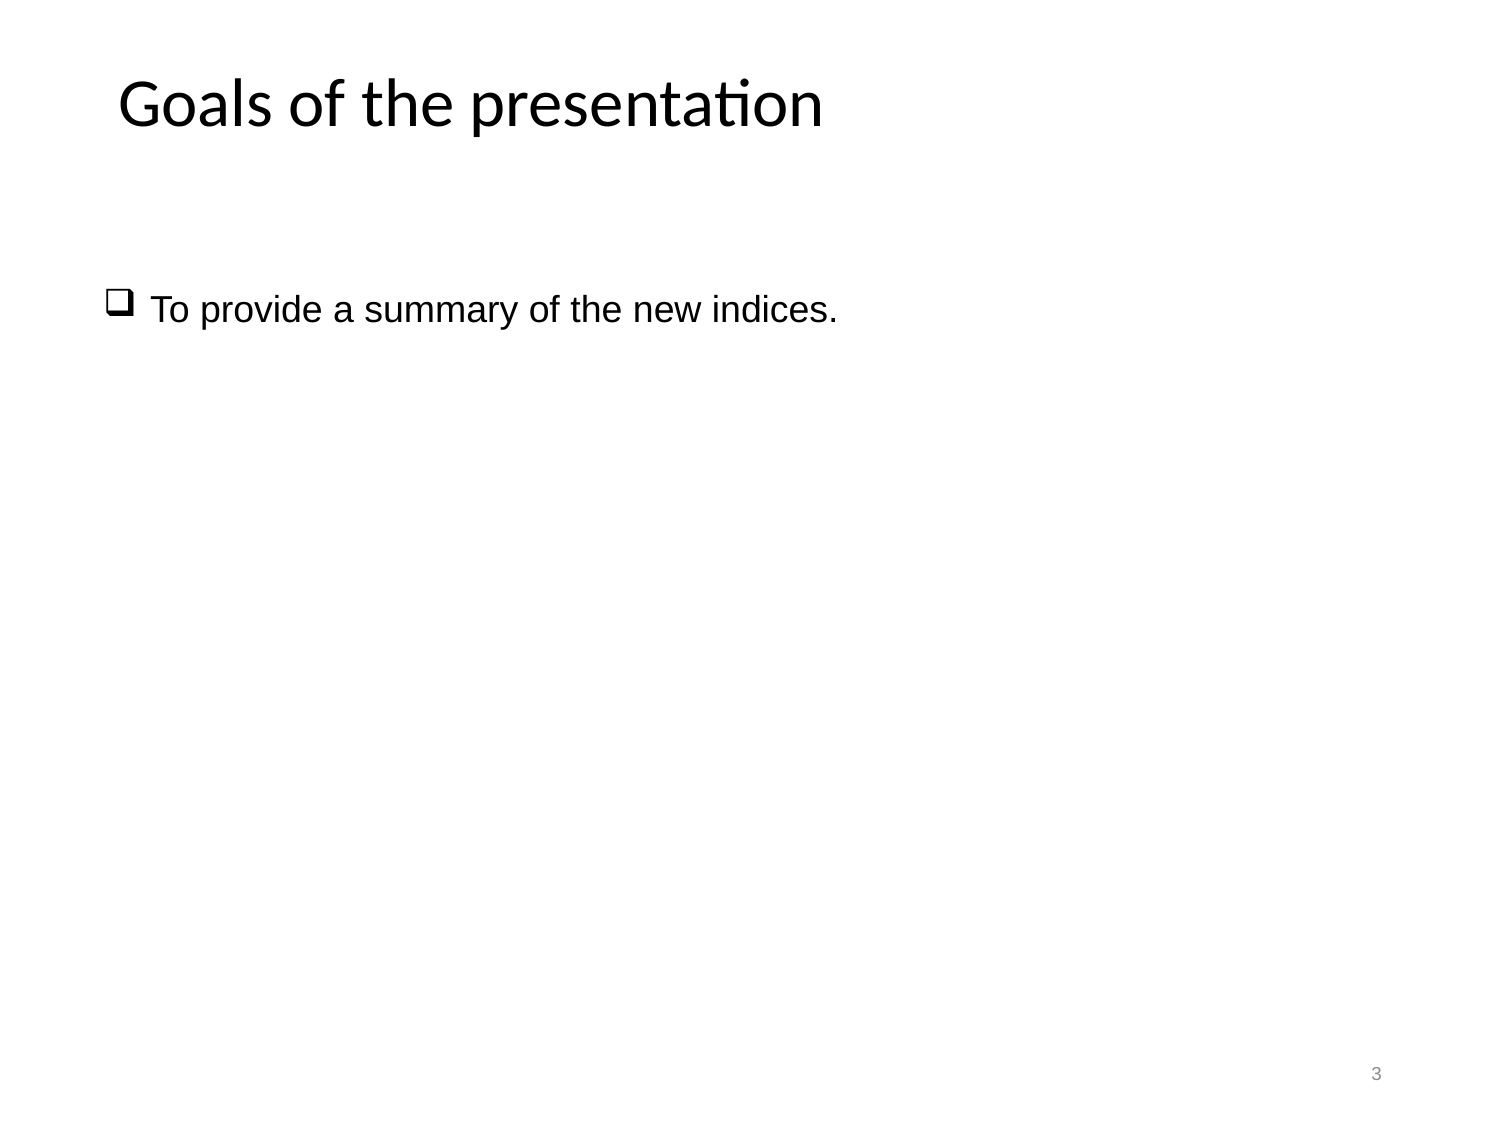

# Goals of the presentation

To provide a summary of the new indices.
3